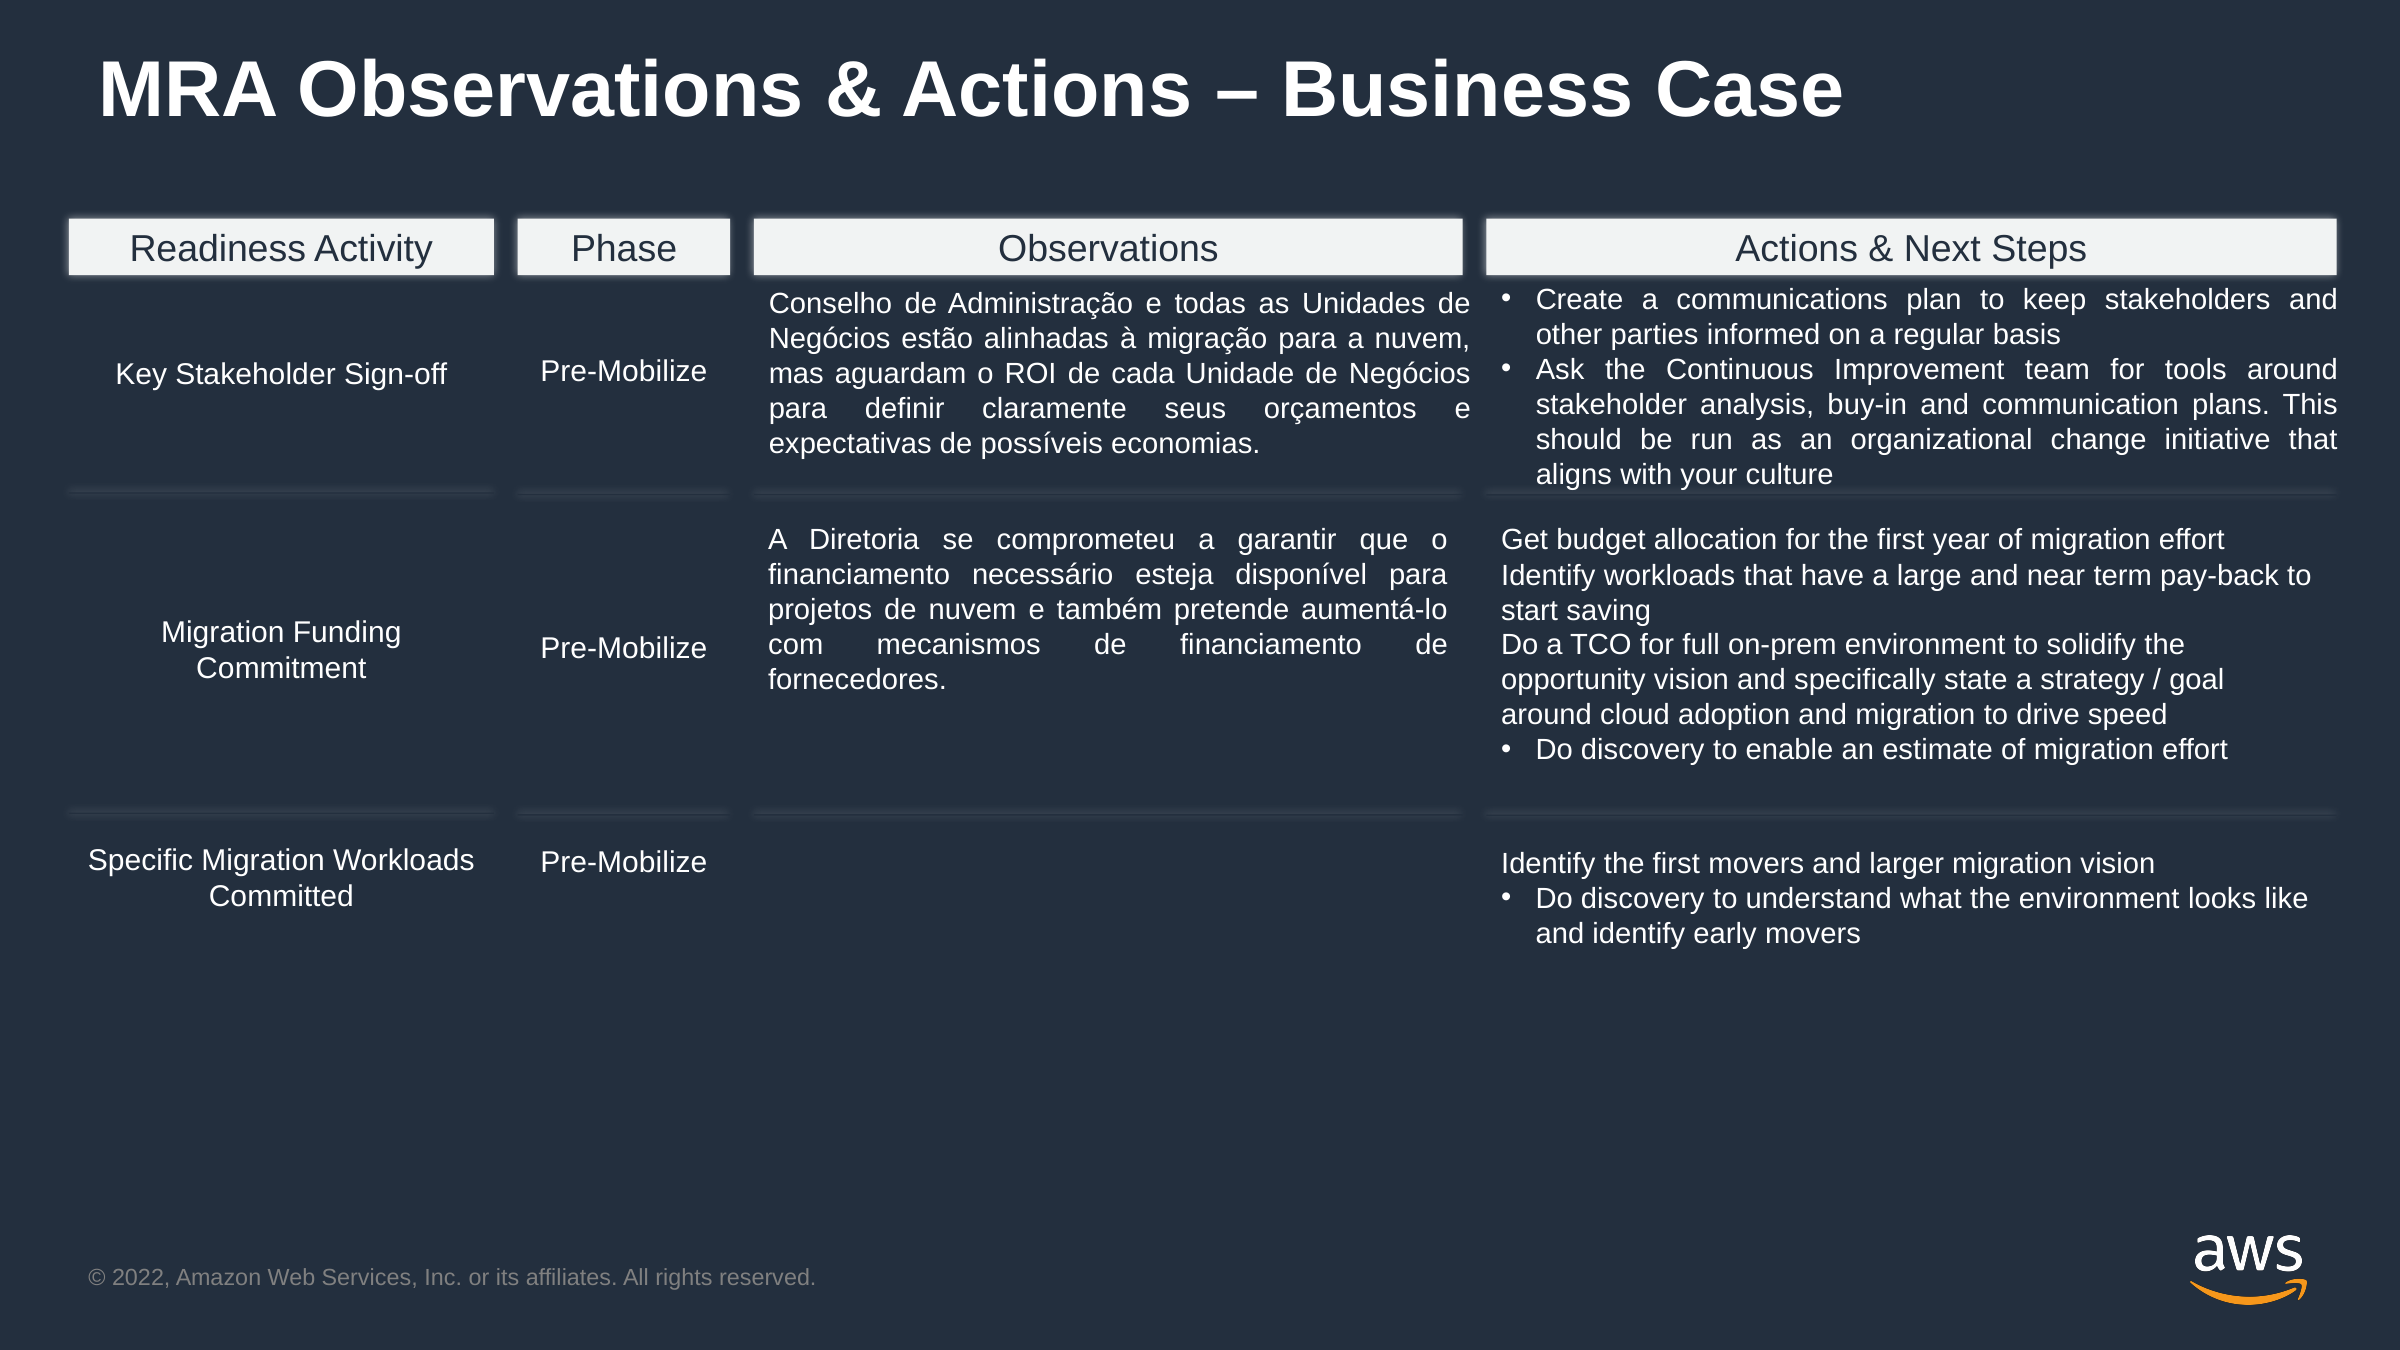

MRA Observations & Actions – Business Case
Readiness Activity
Phase
Observations
Actions & Next Steps
Create a communications plan to keep stakeholders and other parties informed on a regular basis
Ask the Continuous Improvement team for tools around stakeholder analysis, buy-in and communication plans. This should be run as an organizational change initiative that aligns with your culture

Pre-Mobilize
Conselho de Administração e todas as Unidades de Negócios estão alinhadas à migração para a nuvem, mas aguardam o ROI de cada Unidade de Negócios para definir claramente seus orçamentos e expectativas de possíveis economias.
Key Stakeholder Sign-off

Migration Funding Commitment
Pre-Mobilize
A Diretoria se comprometeu a garantir que o financiamento necessário esteja disponível para projetos de nuvem e também pretende aumentá-lo com mecanismos de financiamento de fornecedores.
Get budget allocation for the first year of migration effort
Identify workloads that have a large and near term pay-back to start saving
Do a TCO for full on-prem environment to solidify the opportunity vision and specifically state a strategy / goal around cloud adoption and migration to drive speed
Do discovery to enable an estimate of migration effort

Specific Migration Workloads Committed
Pre-Mobilize
Identify the first movers and larger migration vision
Do discovery to understand what the environment looks like and identify early movers